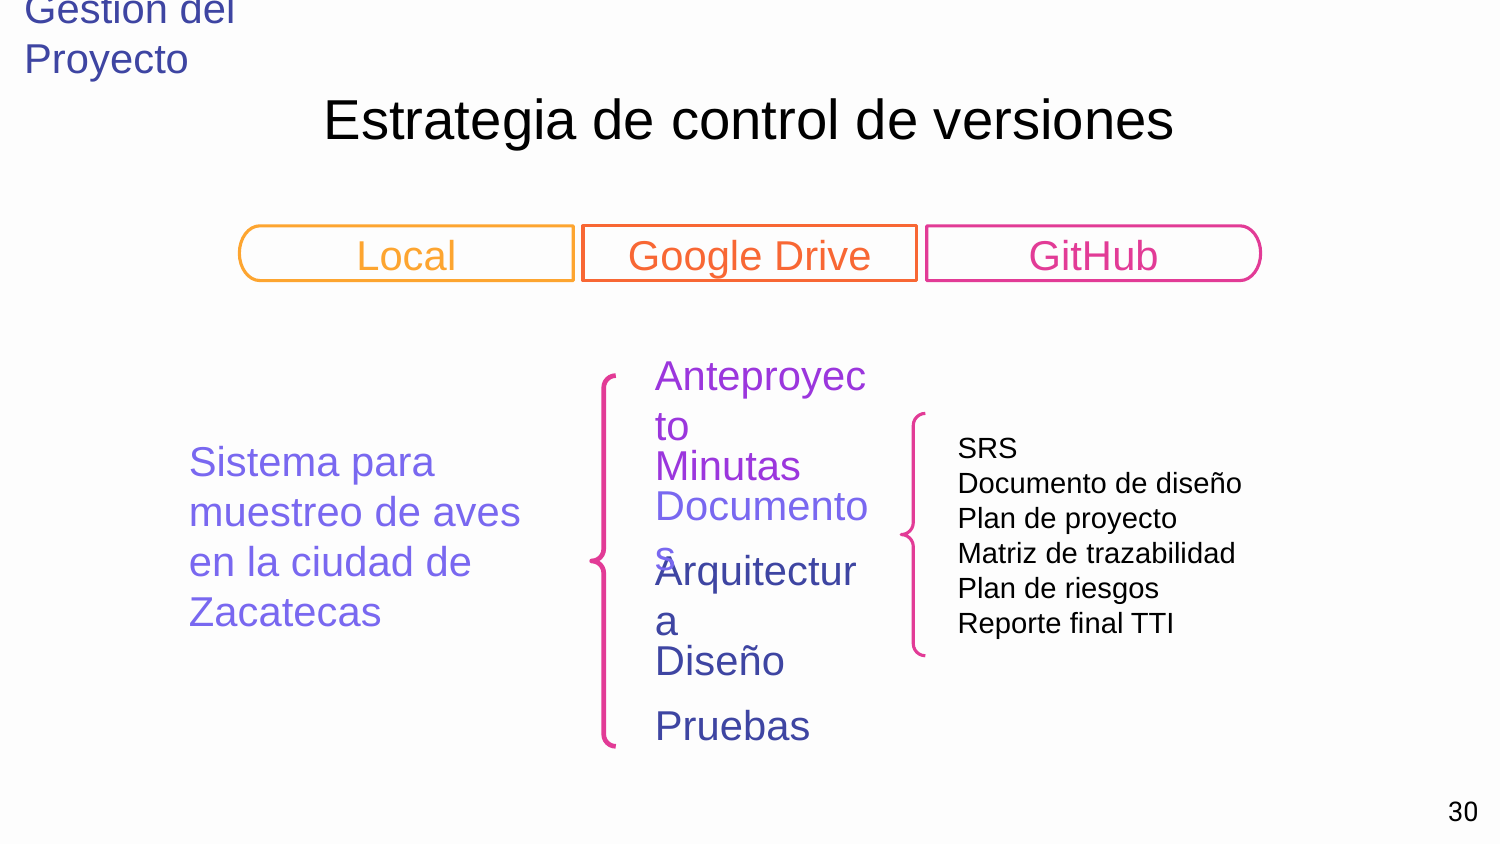

Gestión del Proyecto
# Estrategia de control de versiones
Local
Google Drive
GitHub
Anteproyecto

SRS
Documento de diseño
Plan de proyecto
Matriz de trazabilidad
Plan de riesgos
Reporte final TTI
Minutas
Sistema para muestreo de aves en la ciudad de Zacatecas
Documentos
Arquitectura
Diseño
Pruebas
30